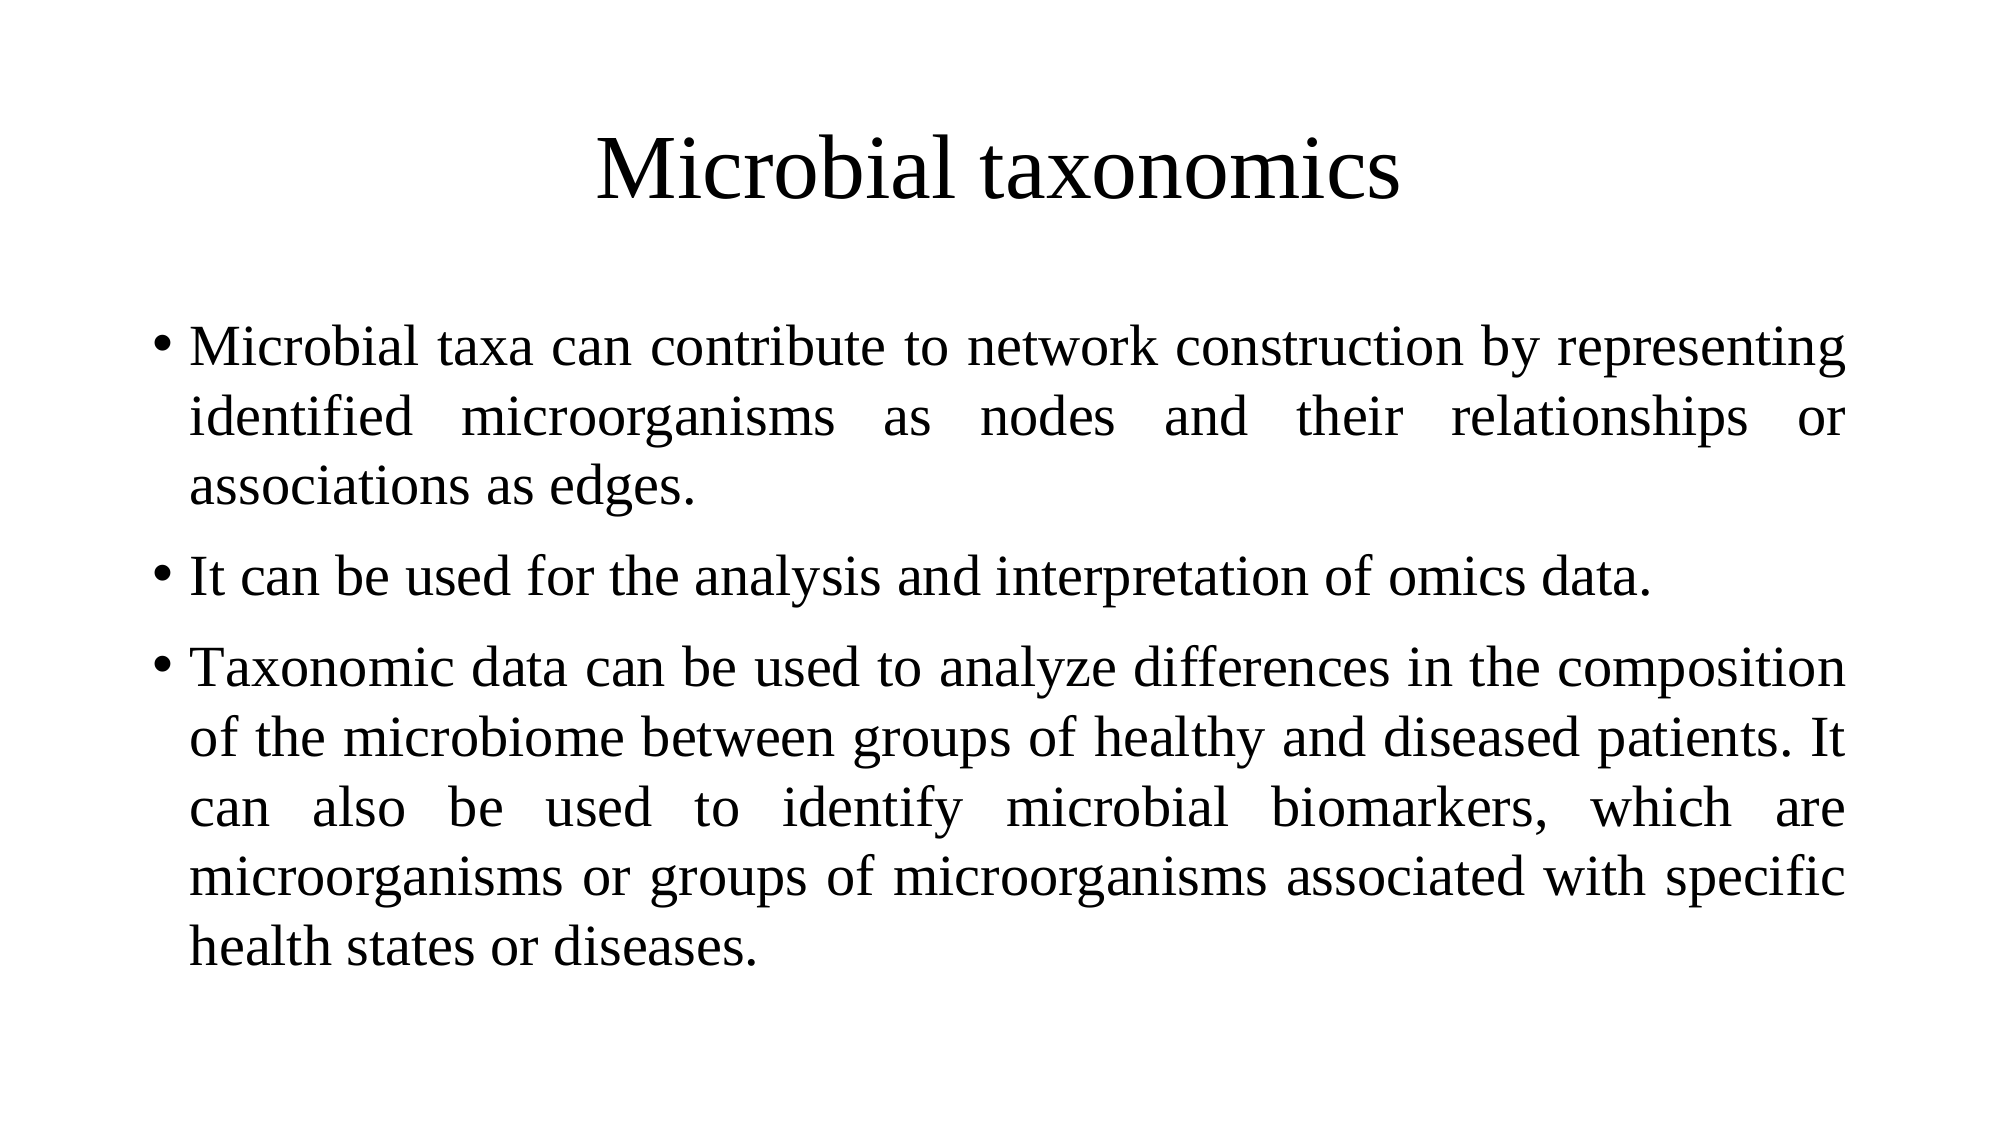

# Microbial taxonomics
Microbial taxa can contribute to network construction by representing identified microorganisms as nodes and their relationships or associations as edges.
It can be used for the analysis and interpretation of omics data.
Taxonomic data can be used to analyze differences in the composition of the microbiome between groups of healthy and diseased patients. It can also be used to identify microbial biomarkers, which are microorganisms or groups of microorganisms associated with specific health states or diseases.